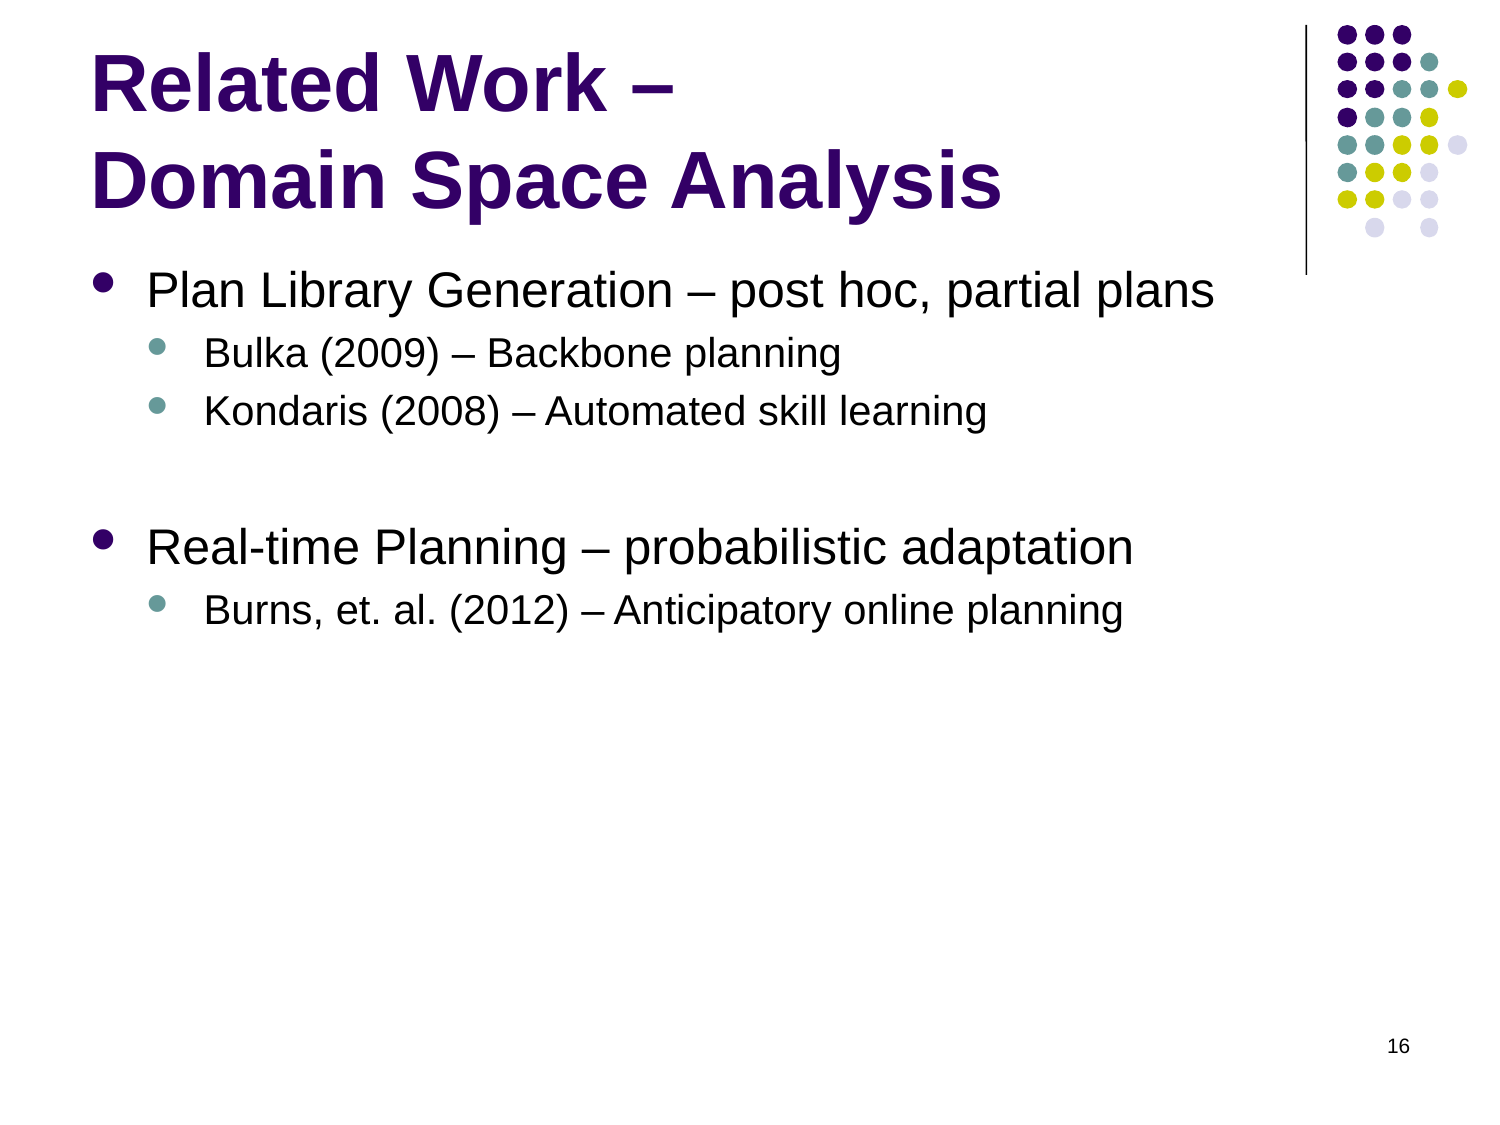

# Related Work – Domain Space Analysis
Plan Library Generation – post hoc, partial plans
Bulka (2009) – Backbone planning
Kondaris (2008) – Automated skill learning

Real-time Planning – probabilistic adaptation
Burns, et. al. (2012) – Anticipatory online planning
16